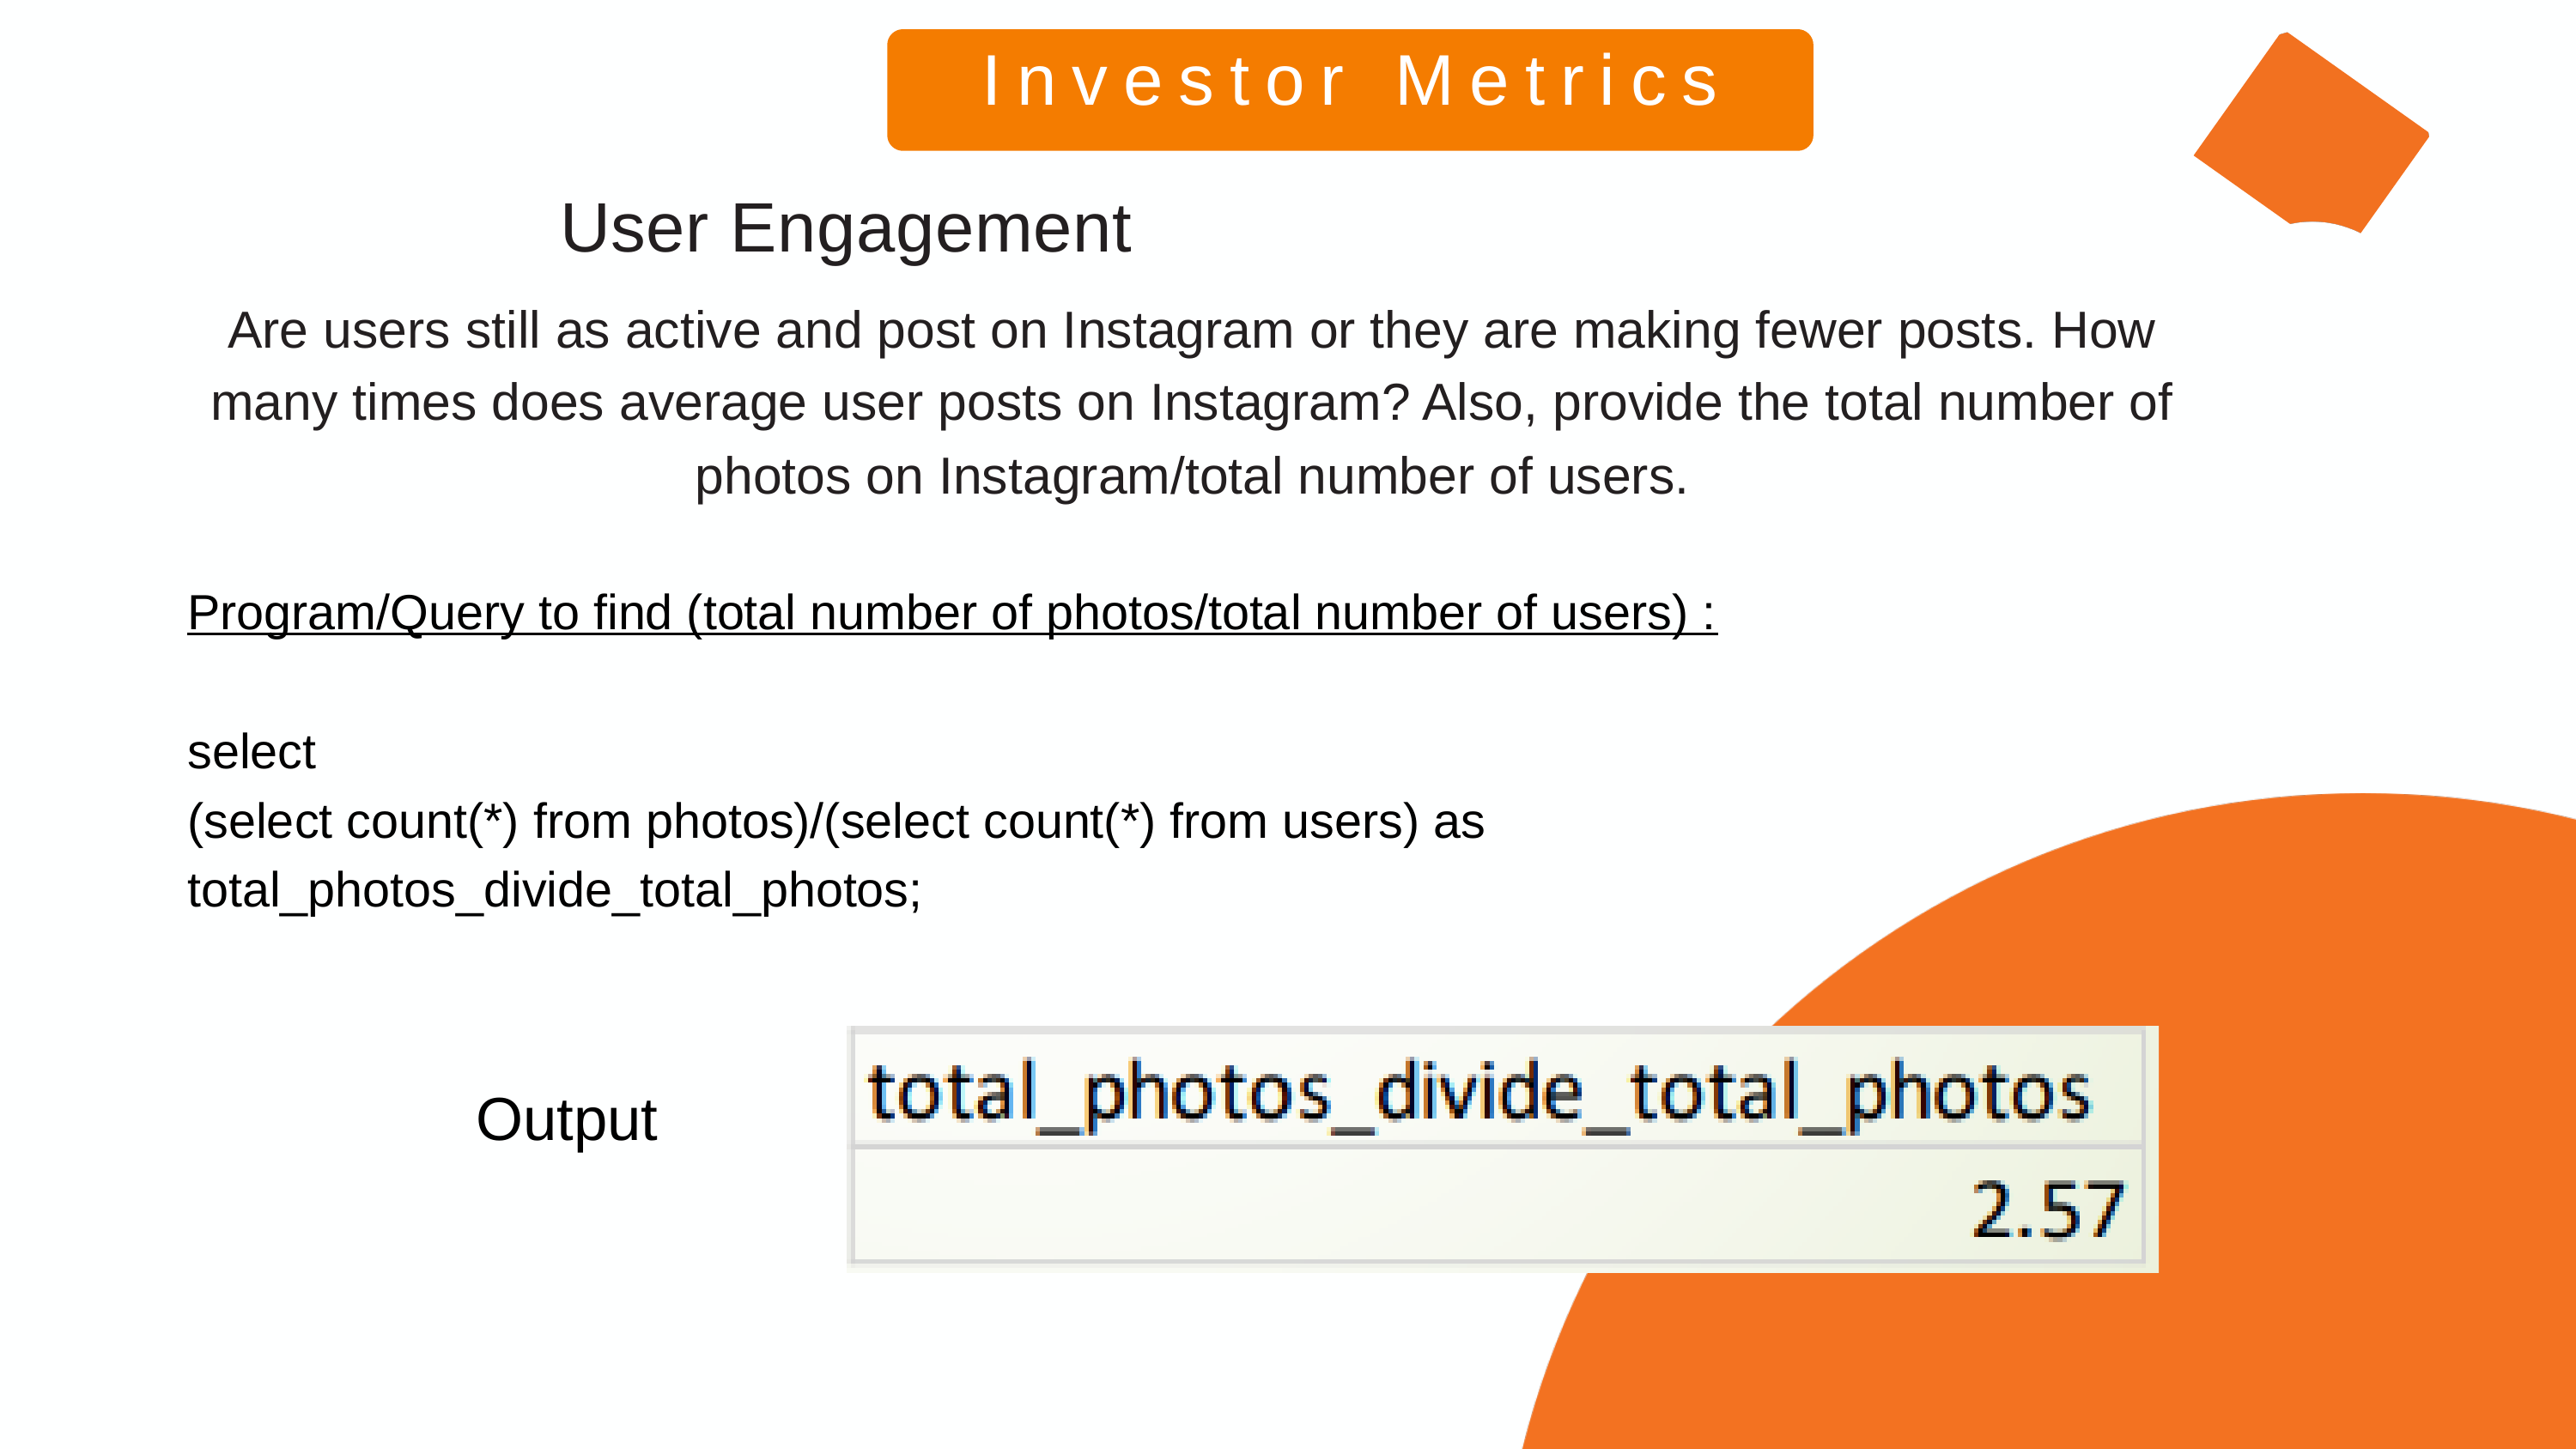

Investor Metrics

User Engagement
Are users still as active and post on Instagram or they are making fewer posts. How many times does average user posts on Instagram? Also, provide the total number of photos on Instagram/total number of users.
Program/Query to find (total number of photos/total number of users) :

select
(select count(*) from photos)/(select count(*) from users) as
total_photos_divide_total_photos;

Output